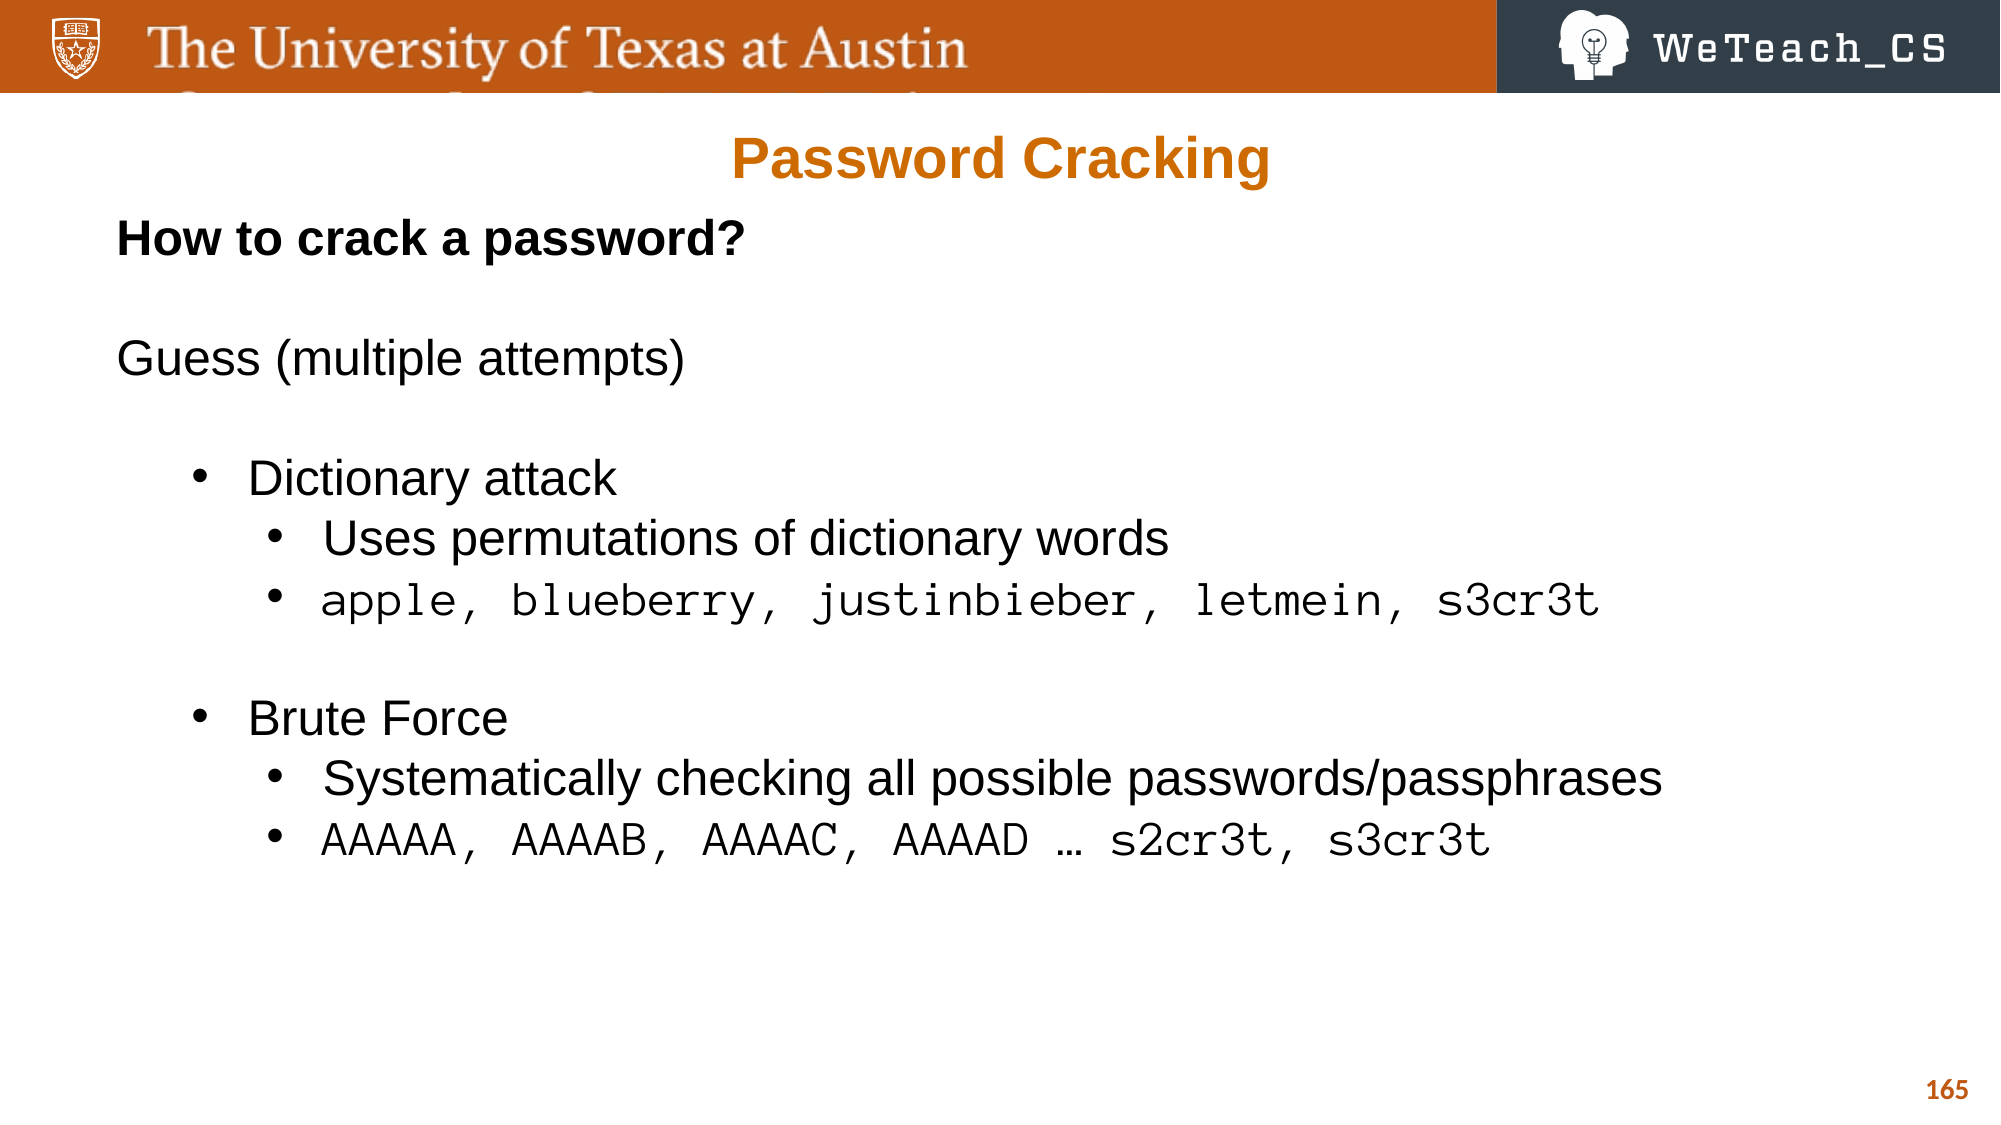

Password Cracking
How to crack a password?

Guess (multiple attempts)

Dictionary attack
Uses permutations of dictionary words
apple, blueberry, justinbieber, letmein, s3cr3t

Brute Force
Systematically checking all possible passwords/passphrases
AAAAA, AAAAB, AAAAC, AAAAD … s2cr3t, s3cr3t